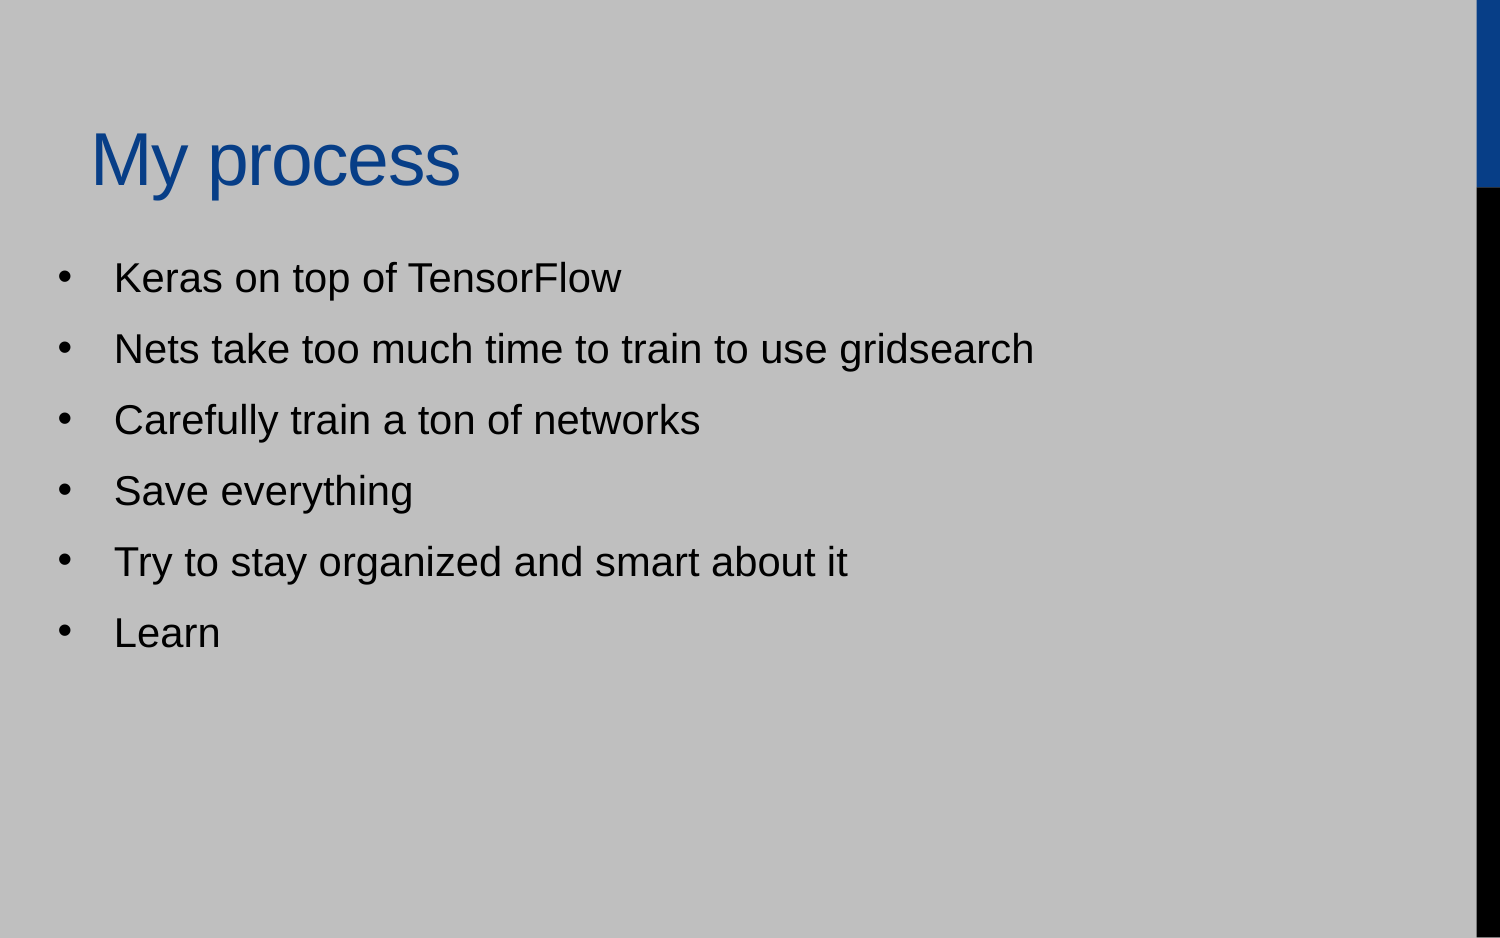

# My process
Keras on top of TensorFlow
Nets take too much time to train to use gridsearch
Carefully train a ton of networks
Save everything
Try to stay organized and smart about it
Learn